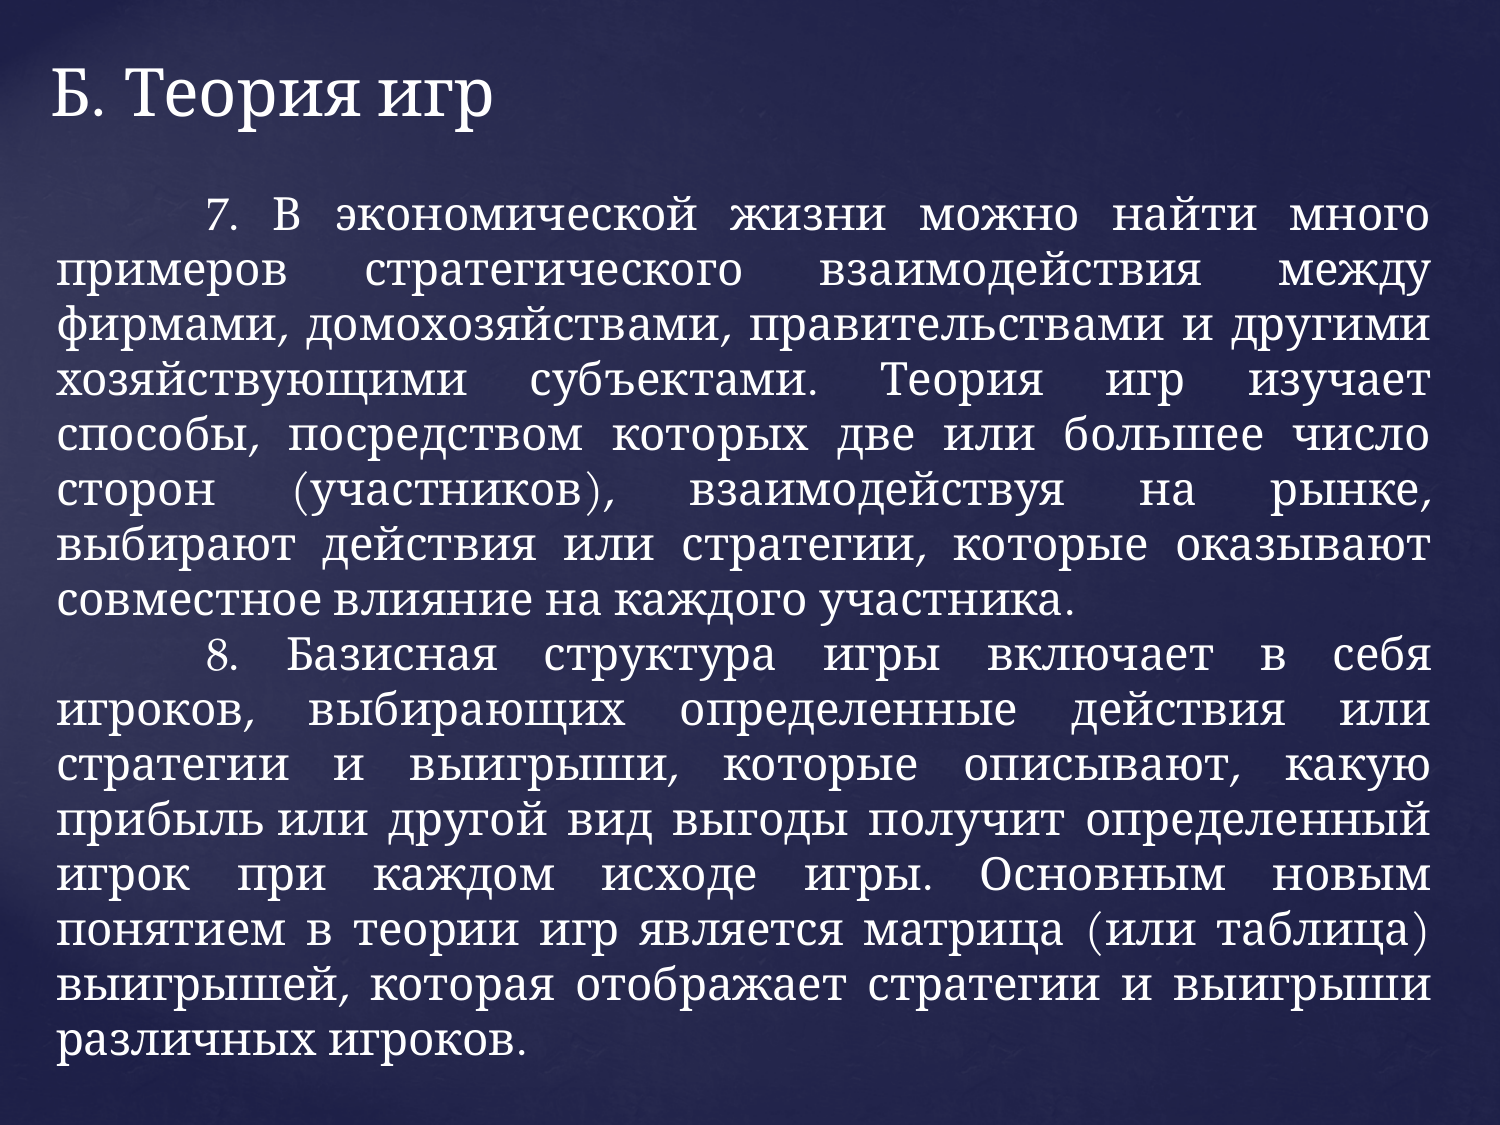

# Б. Теория игр
	7. В экономической жизни можно найти много примеров стратегического взаимодействия между фирмами, домохозяйствами, правительствами и другими хозяйствующими субъектами. Теория игр изучает способы, посредством которых две или большее число сторон (участников), взаимодействуя на рынке, выбирают действия или стратегии, которые оказывают совместное влияние на каждого участника.
	8. Базисная структура игры включает в себя игроков, выбирающих определенные действия или стратегии и выигрыши, которые описывают, какую прибыль или другой вид выгоды получит определенный игрок при каждом исходе игры. Основным новым понятием в теории игр является матрица (или таблица) выигрышей, которая отображает стратегии и выигрыши различных игроков.